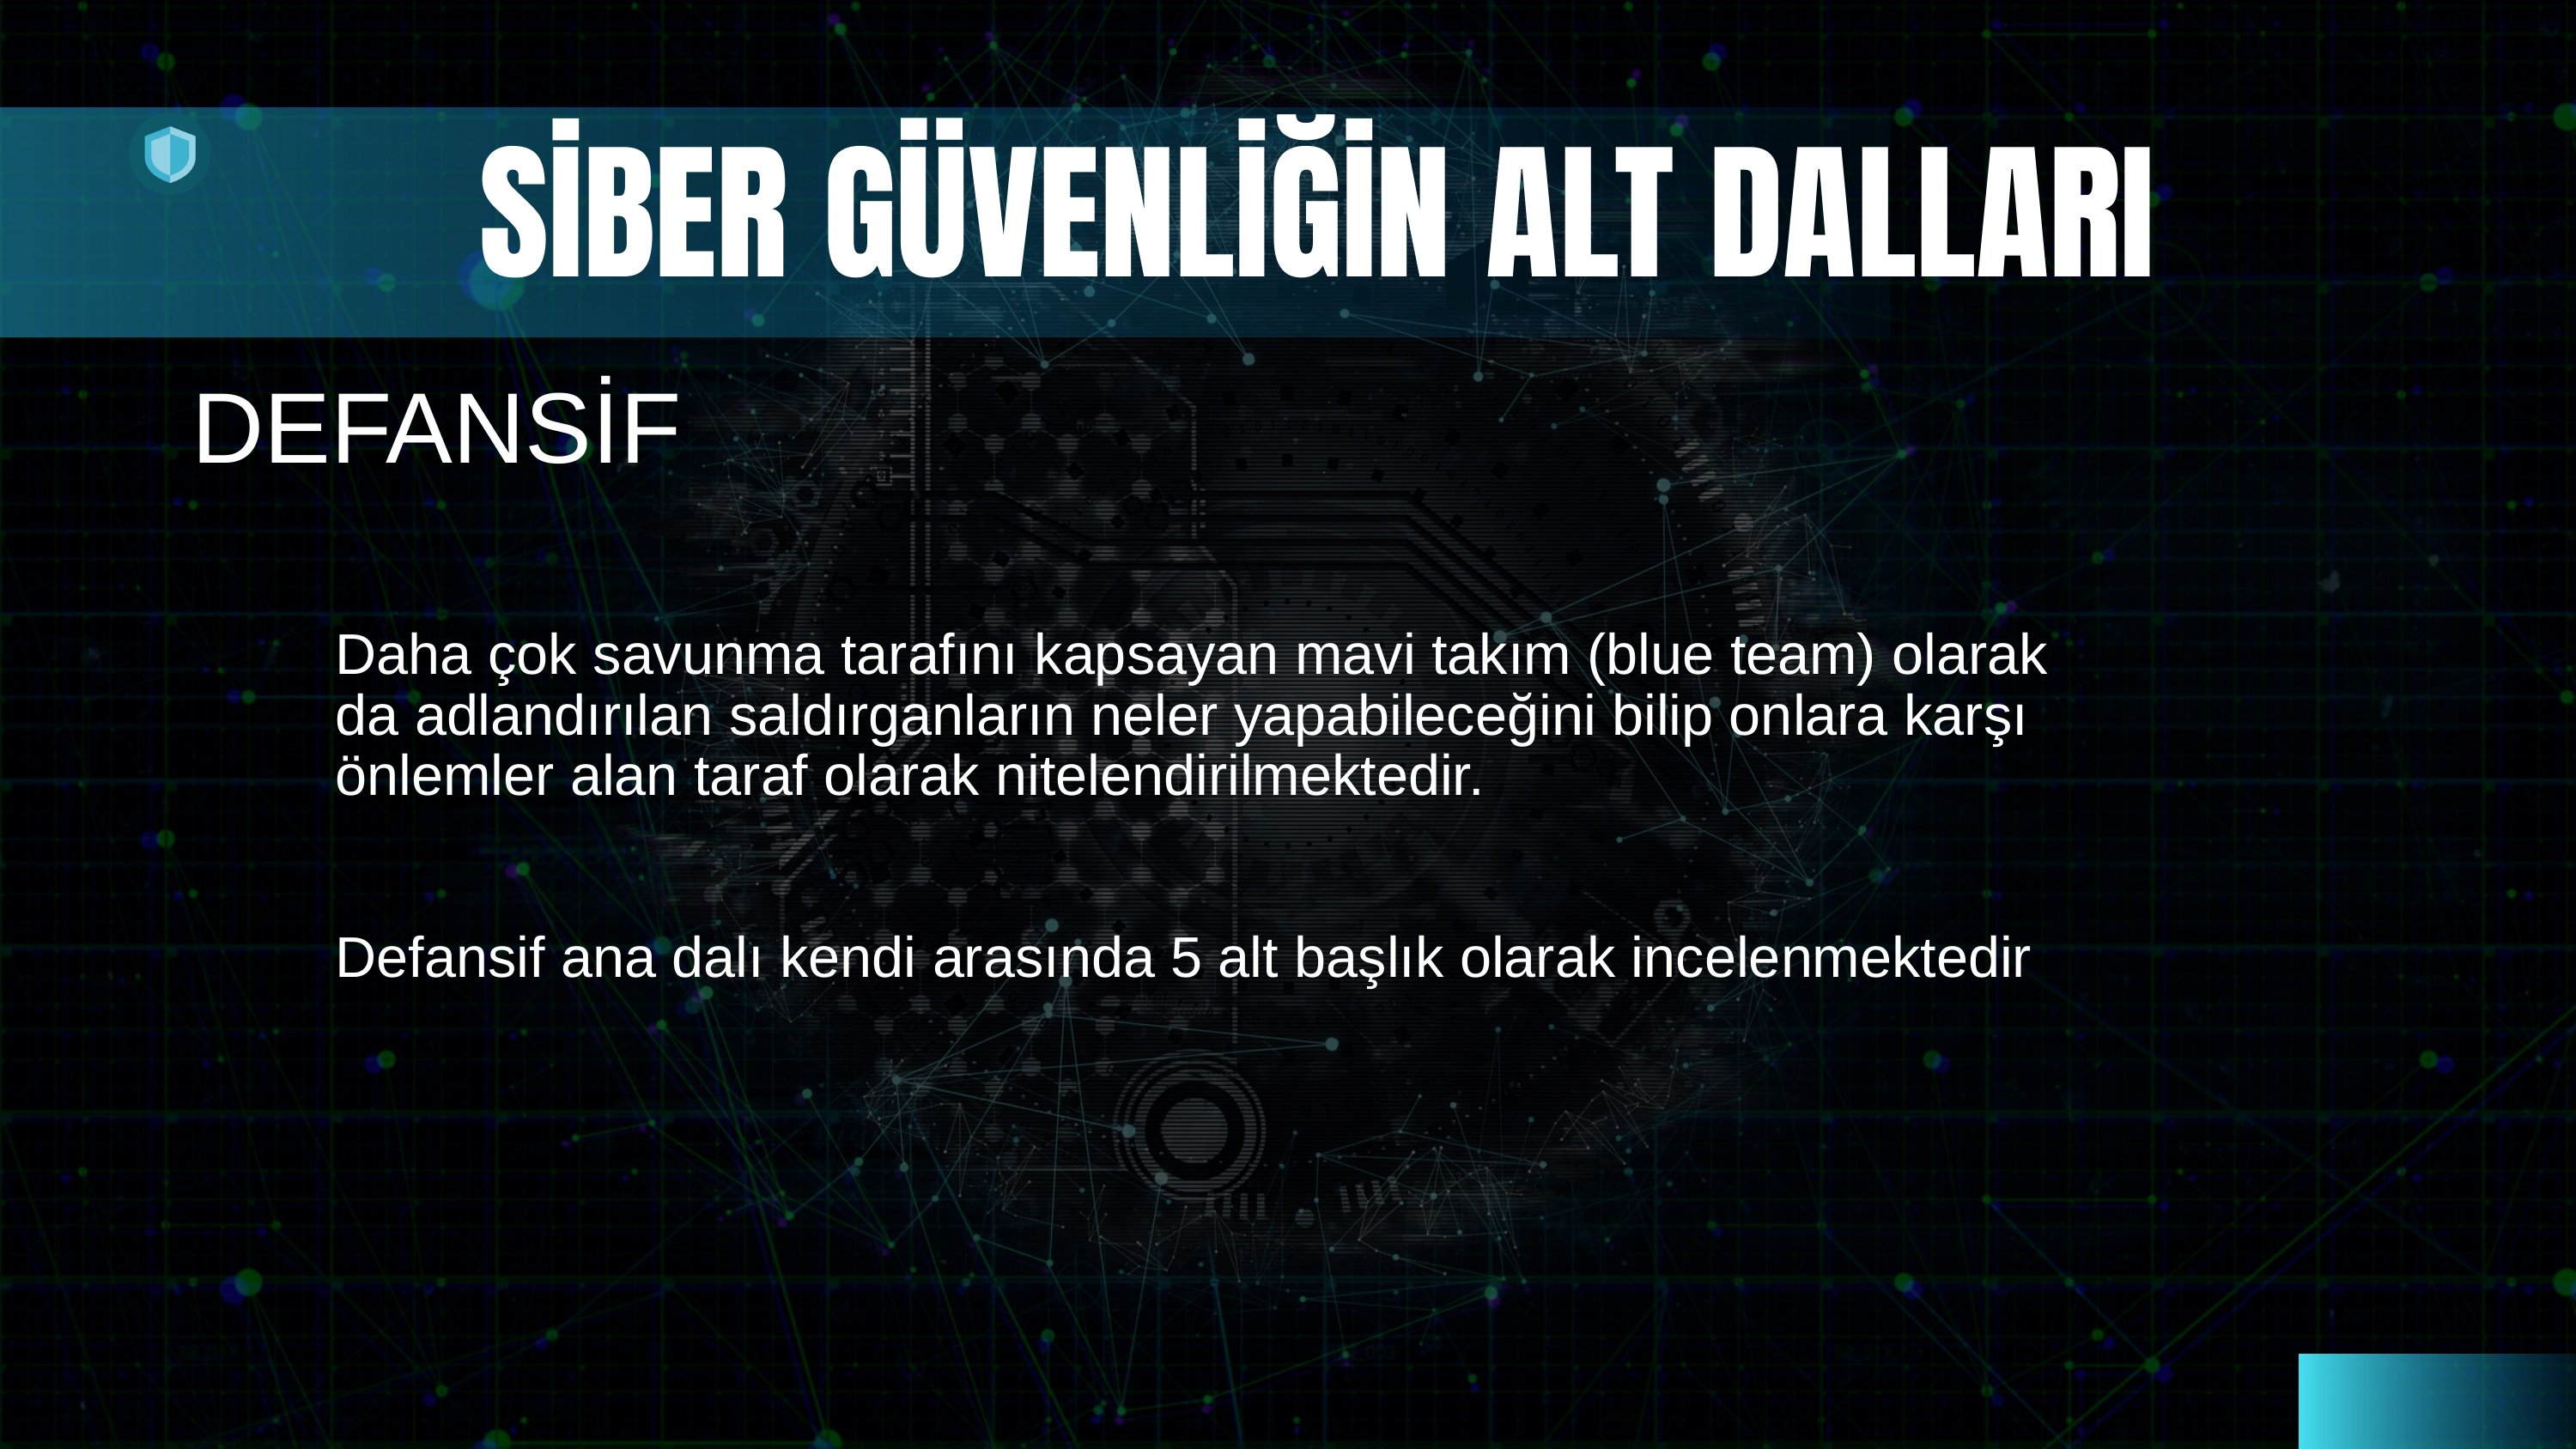

SİBER GÜVENLİĞİN ALT DALLARI
DEFANSİF
Daha çok savunma tarafını kapsayan mavi takım (blue team) olarak da adlandırılan saldırganların neler yapabileceğini bilip onlara karşı önlemler alan taraf olarak nitelendirilmektedir.

Defansif ana dalı kendi arasında 5 alt başlık olarak incelenmektedir